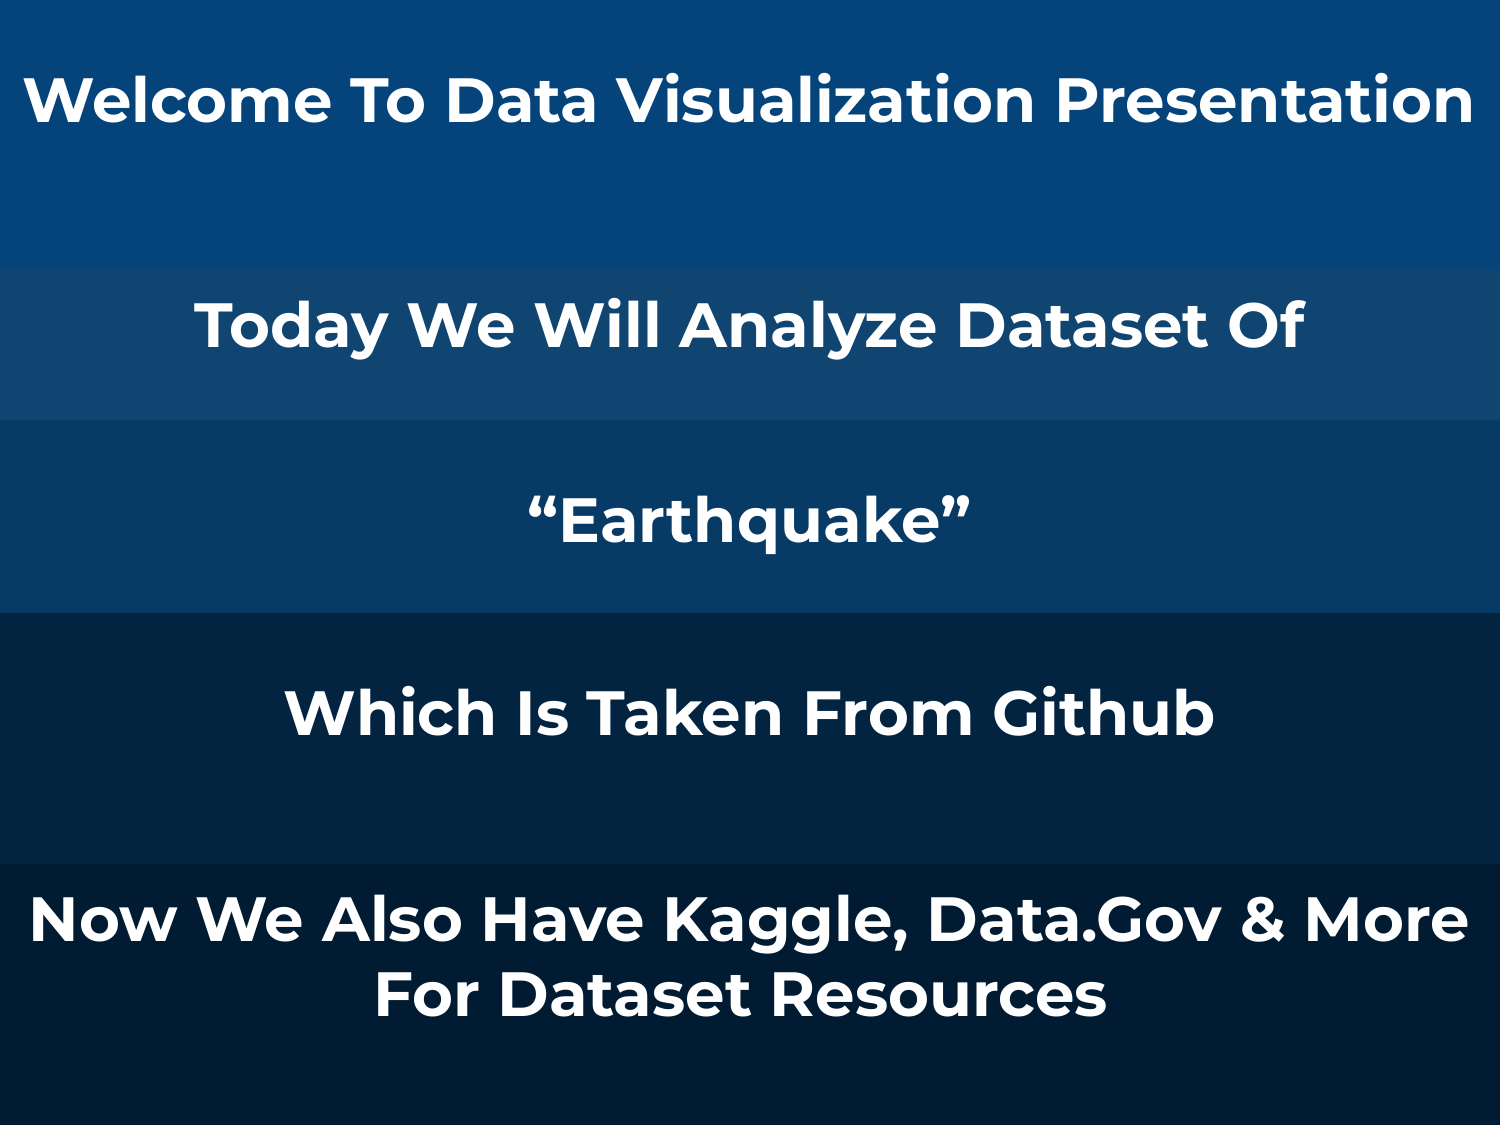

Welcome To Data Visualization Presentation
Today We Will Analyze Dataset Of

“Earthquake”

Which Is Taken From Github
Now We Also Have Kaggle, Data.Gov & More
For Dataset Resources